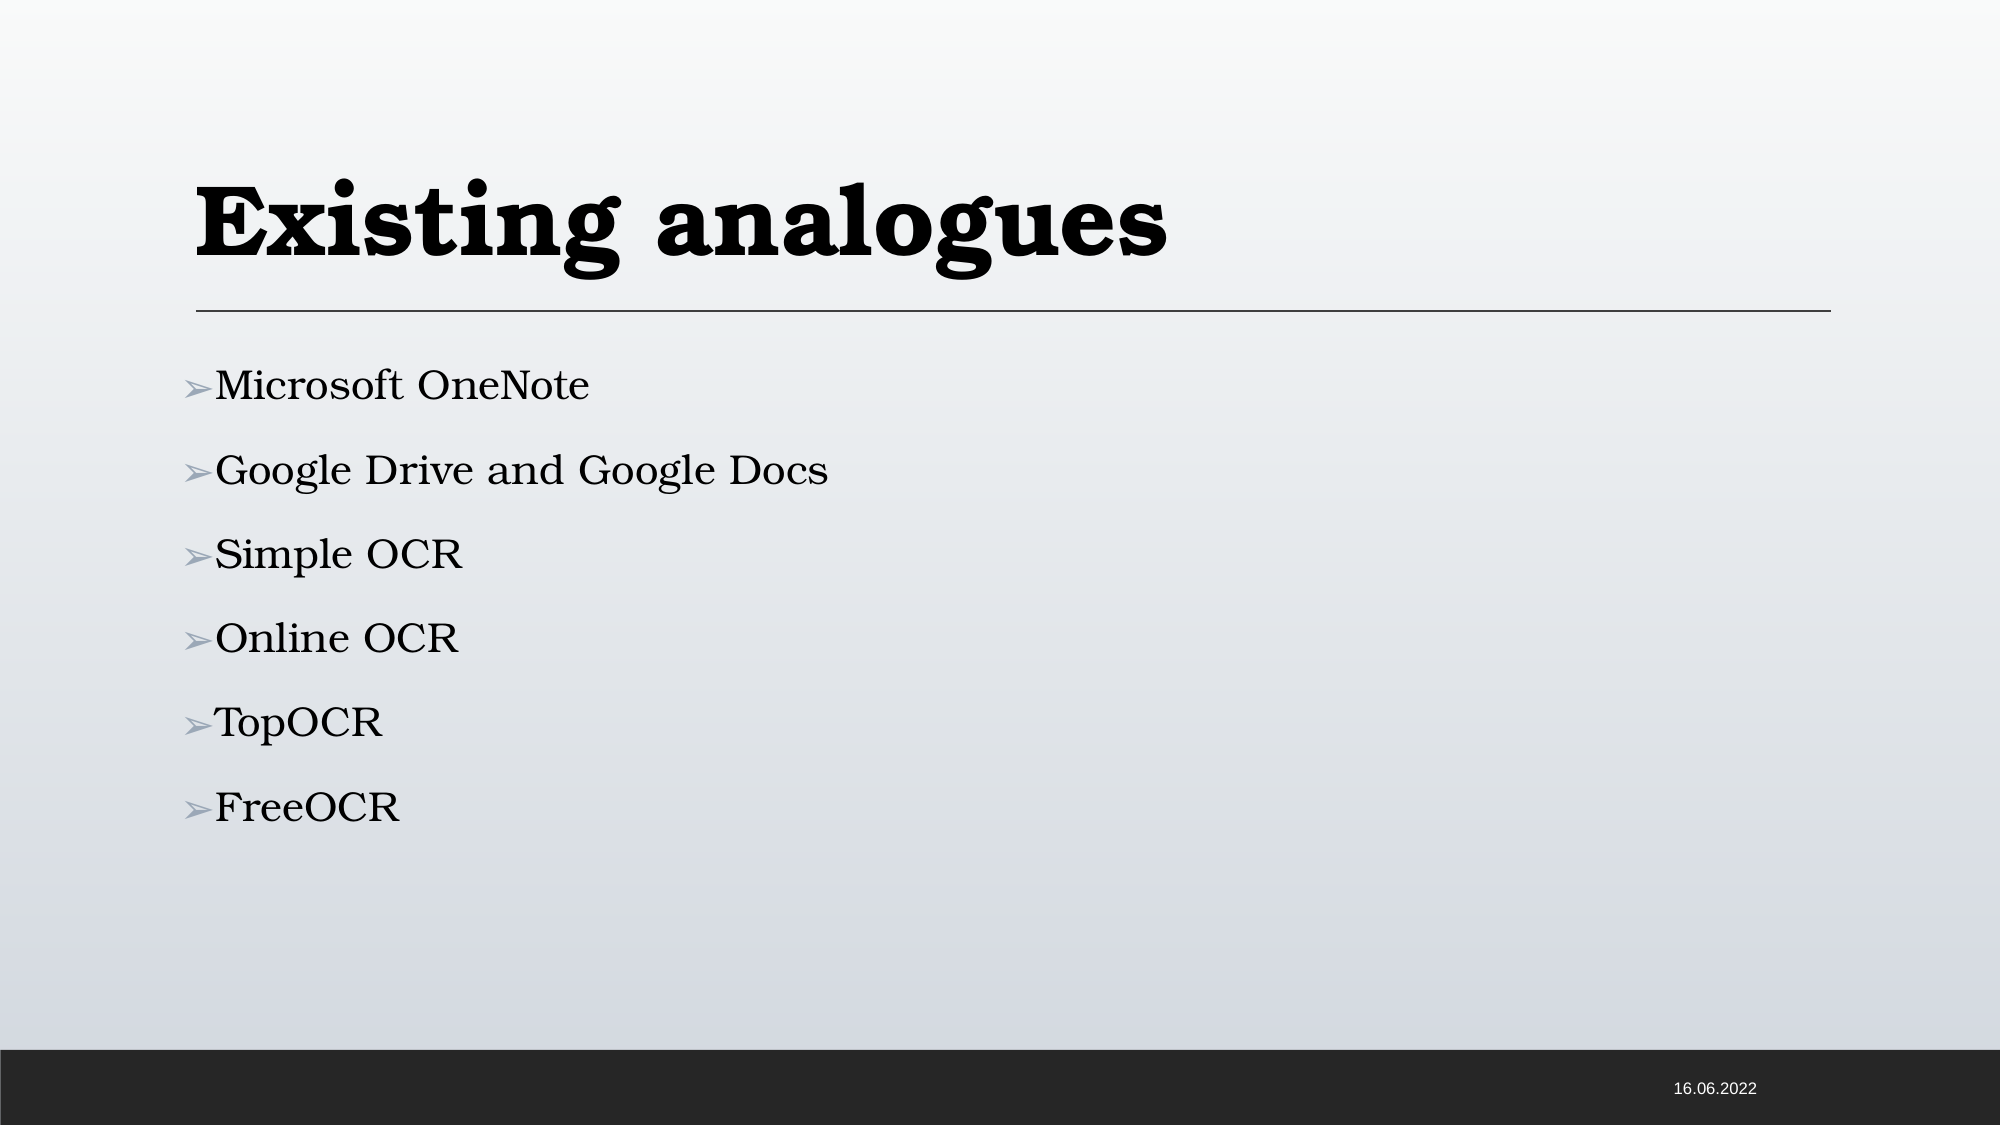

# Existing analogues
Microsoft OneNote
Google Drive and Google Docs
Simple OCR
Online OCR
TopOCR
FreeOCR

16.06.2022